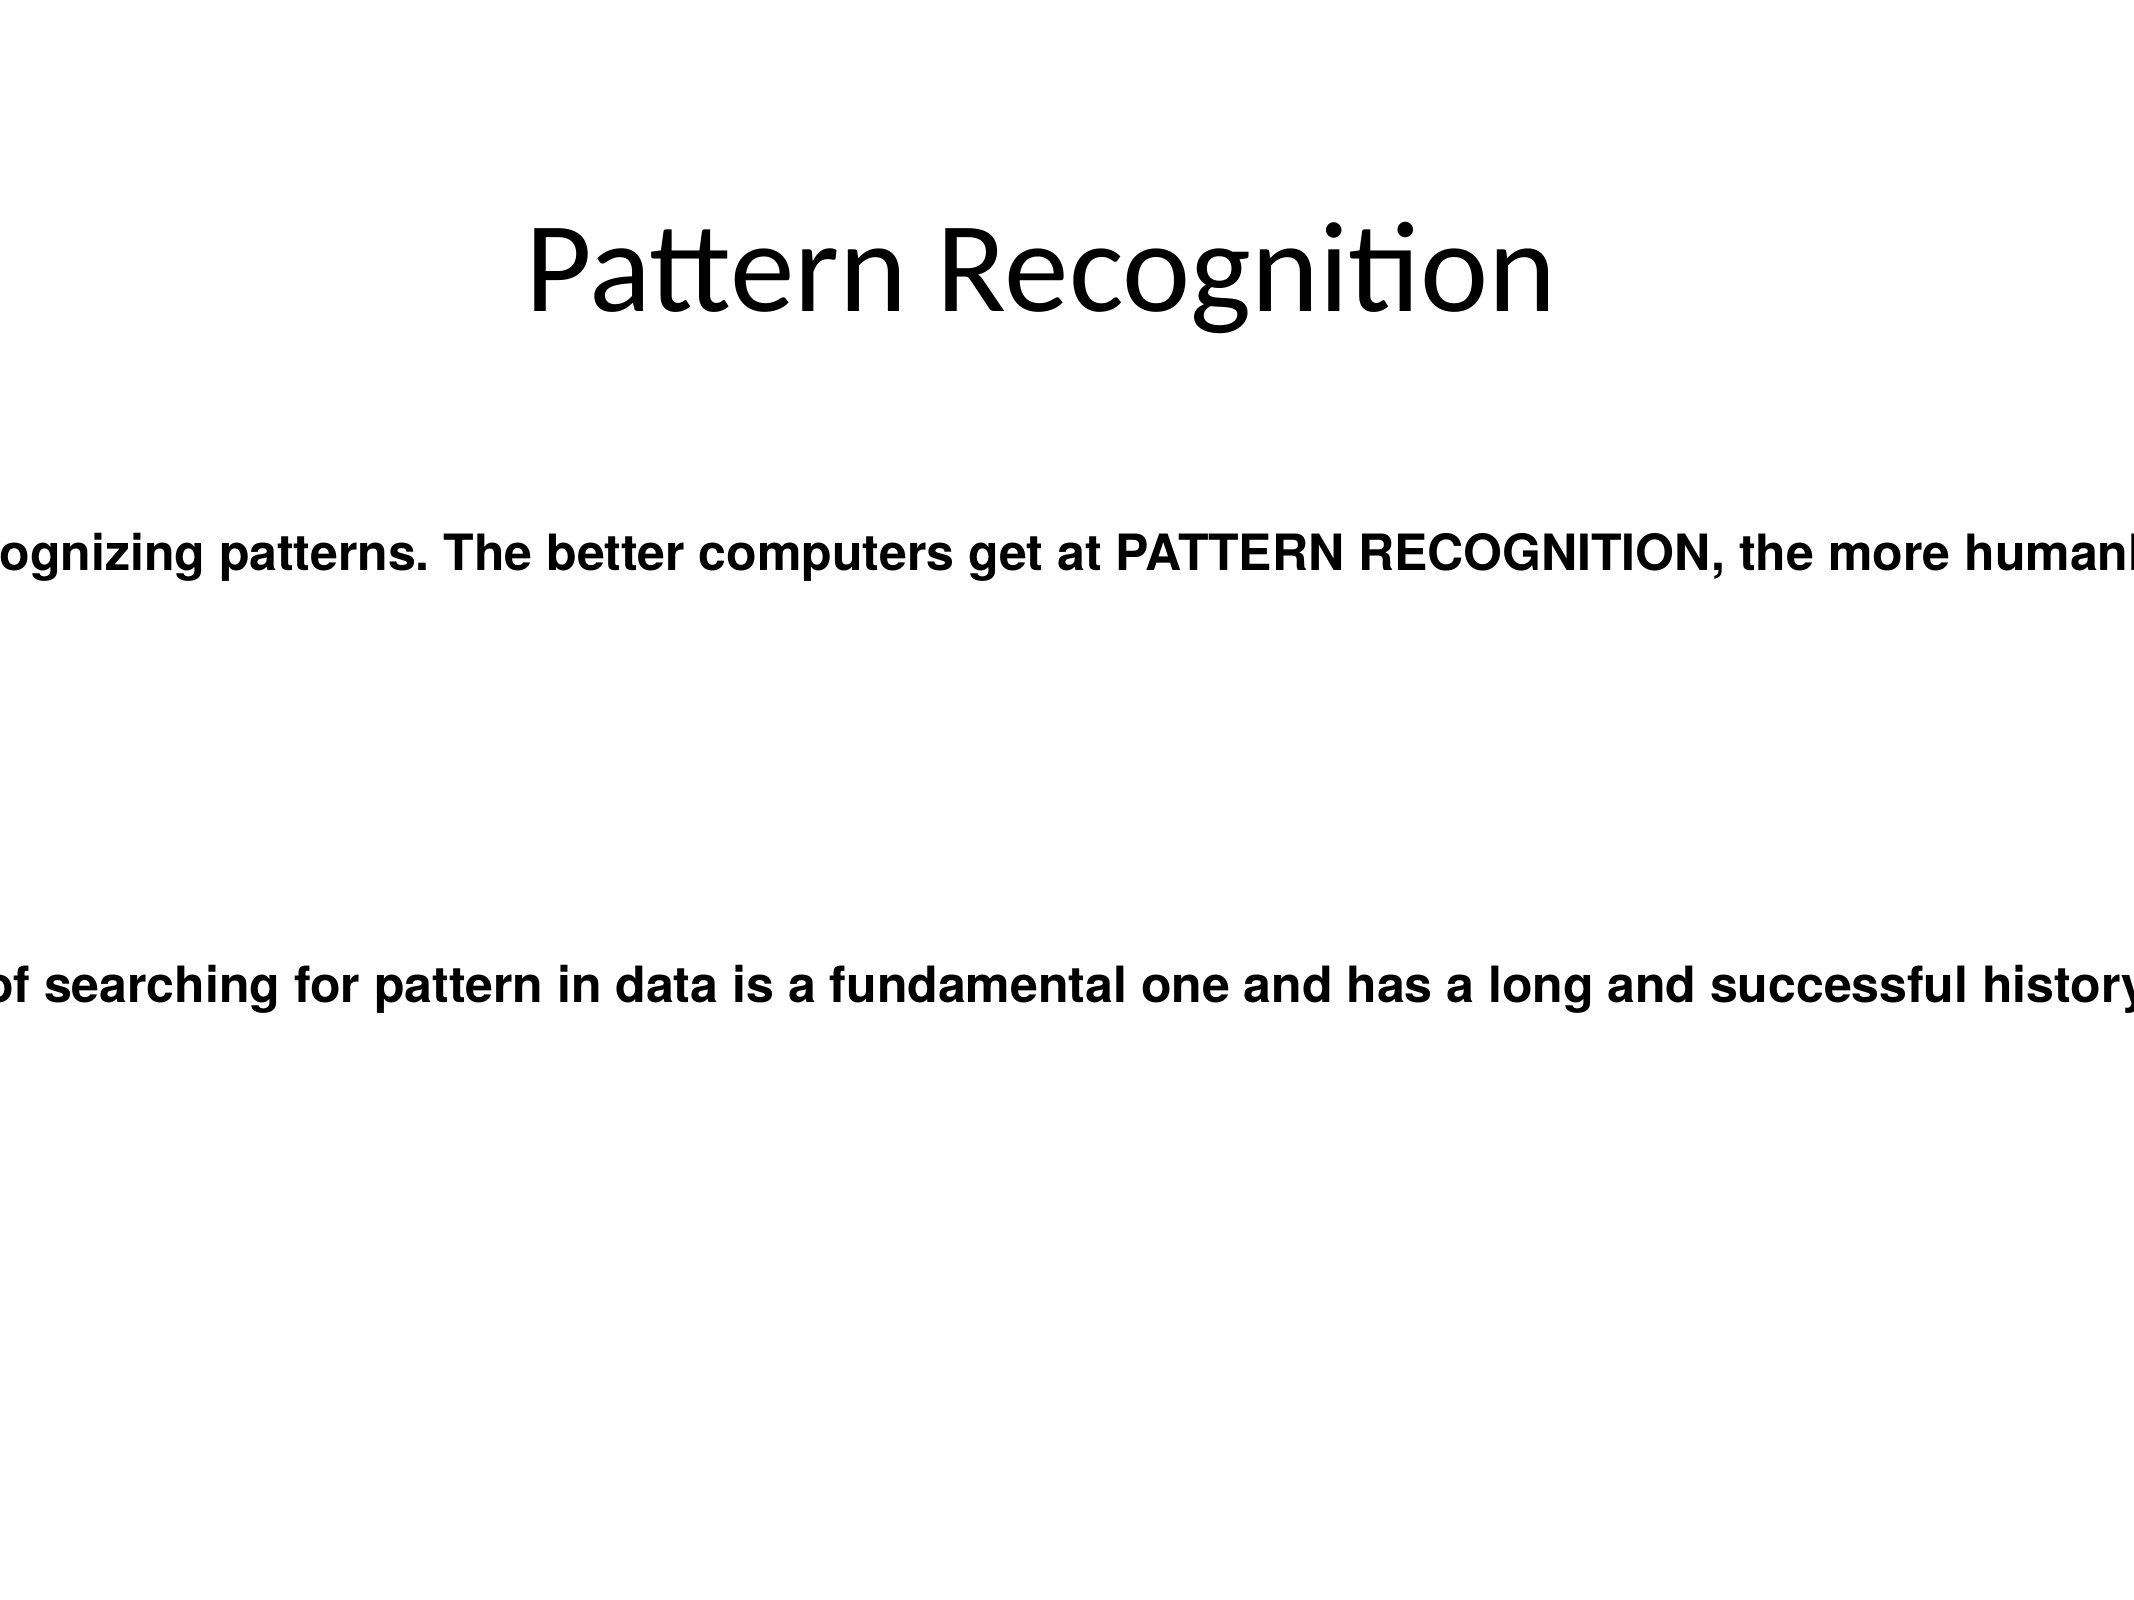

# Pattern Recognition
The real power of human thinking is based on recognizing patterns. The better computers get at PATTERN RECOGNITION, the more humanlike they will become. Ray Kurzweil, NY Times
The problem of searching for pattern in data is a fundamental one and has a long and successful history. “ C. Bishop